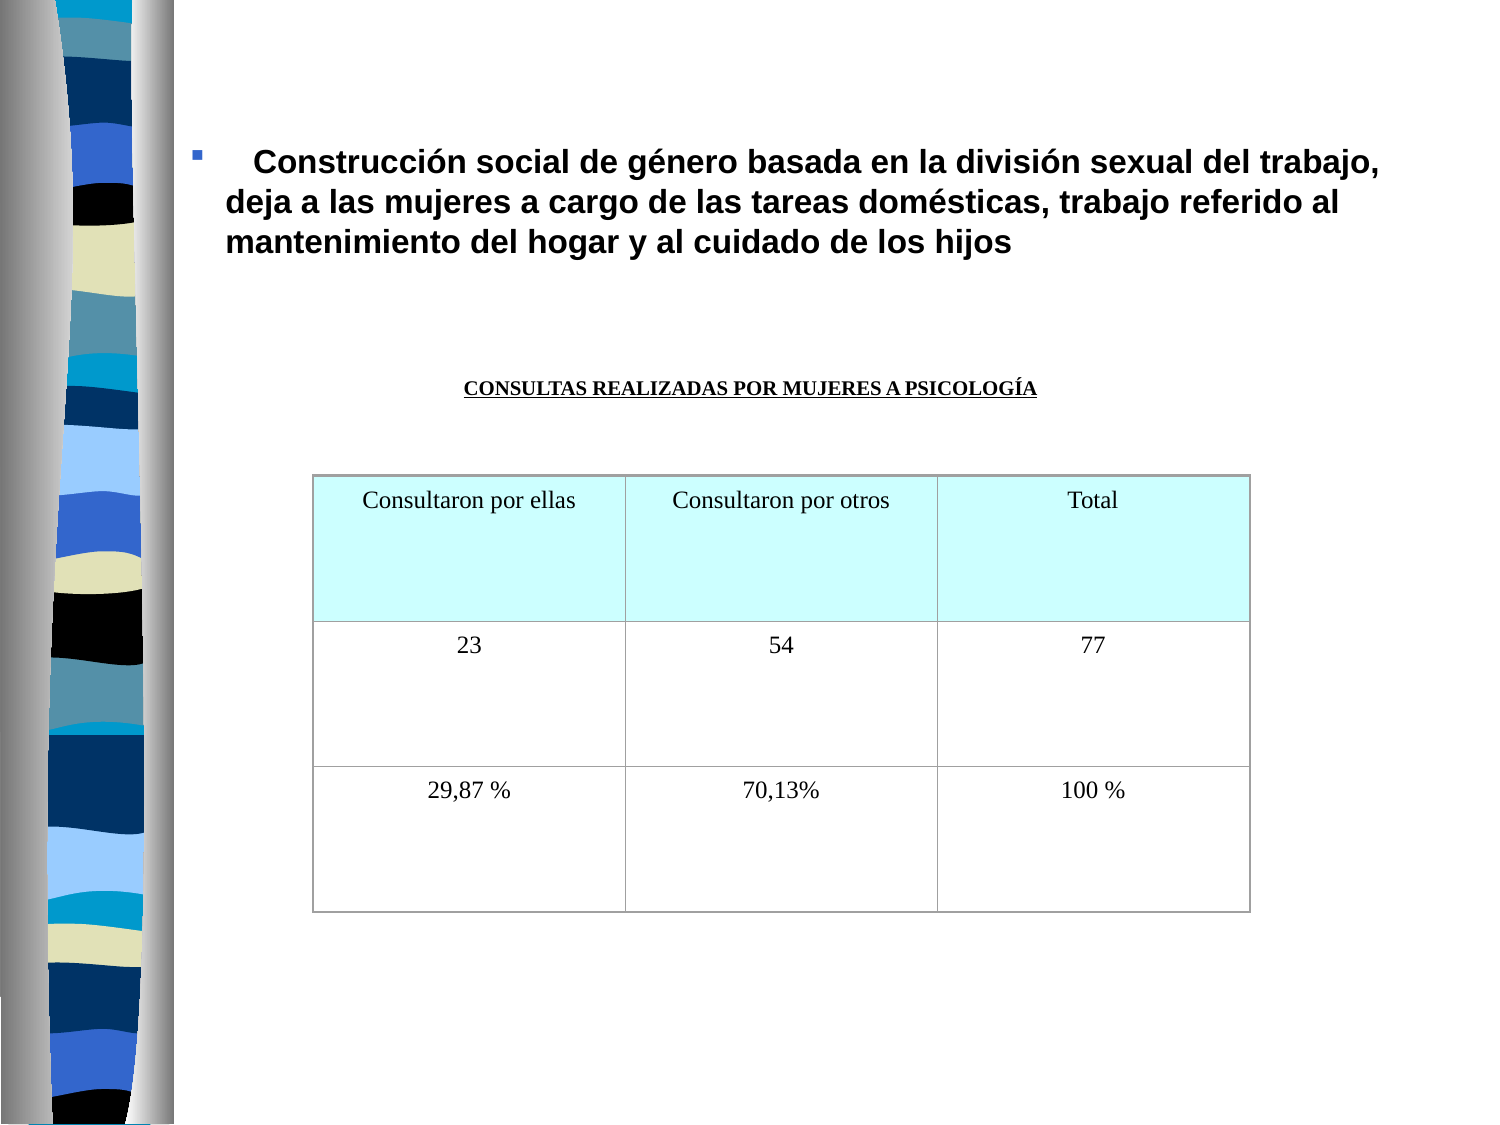

# Construcción social de género basada en la división sexual del trabajo, deja a las mujeres a cargo de las tareas domésticas, trabajo referido al mantenimiento del hogar y al cuidado de los hijos

CONSULTAS REALIZADAS POR MUJERES A PSICOLOGÍA

Consultaron por ellas

Consultaron por otros

Total

23

54

77

29,87 %

70,13%

100 %

### Chart

| Category |
|---|